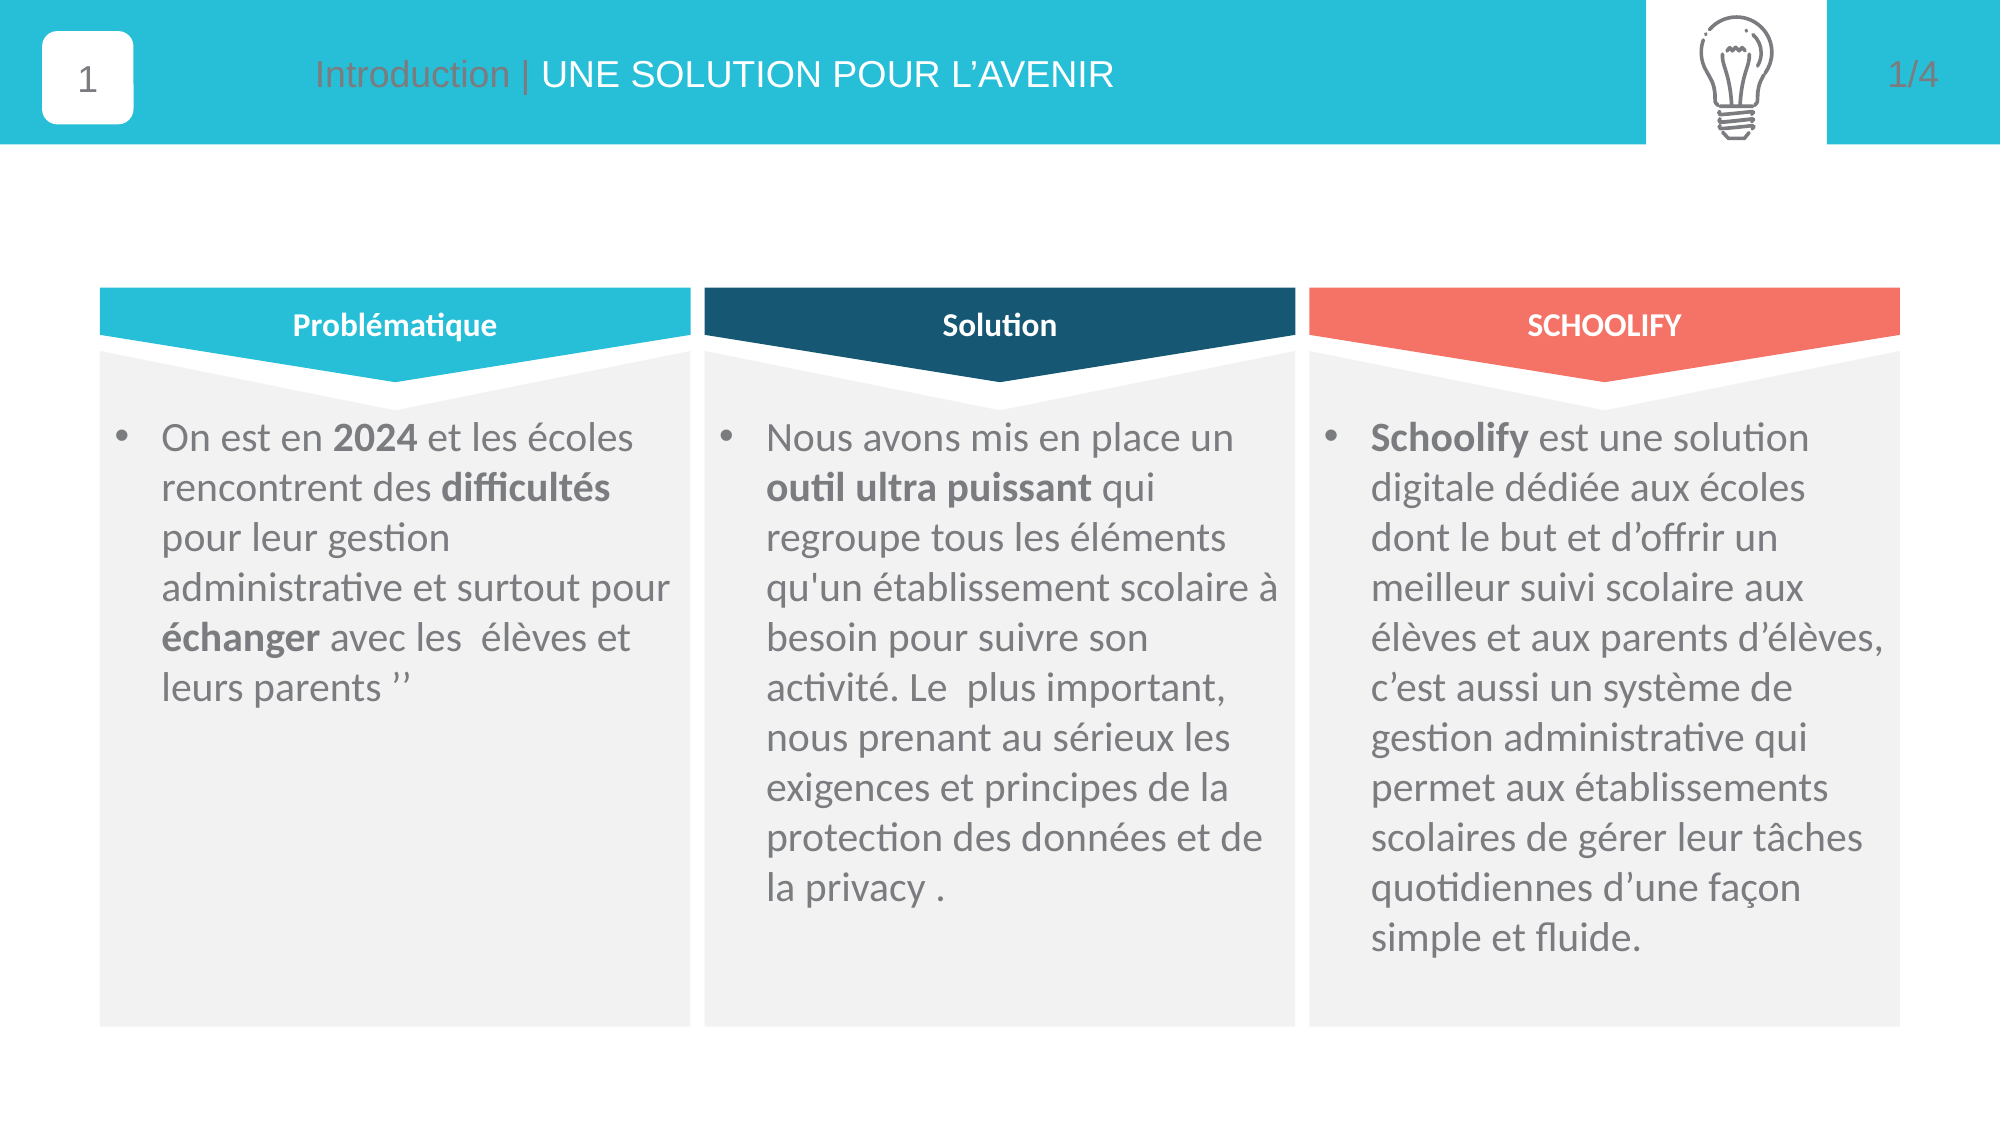

Introduction | UNE SOLUTION POUR L’AVENIR
1/4

1
Problématique
Solution
SCHOOLIFY
On est en 2024 et les écoles rencontrent des difficultés pour leur gestion administrative et surtout pour échanger avec les  élèves et leurs parents ’’
Nous avons mis en place un outil ultra puissant qui regroupe tous les éléments qu'un établissement scolaire à besoin pour suivre son activité. Le  plus important, nous prenant au sérieux les exigences et principes de la protection des données et de la privacy .
Schoolify est une solution digitale dédiée aux écoles dont le but et d’offrir un meilleur suivi scolaire aux élèves et aux parents d’élèves, c’est aussi un système de gestion administrative qui permet aux établissements scolaires de gérer leur tâches quotidiennes d’une façon simple et fluide.